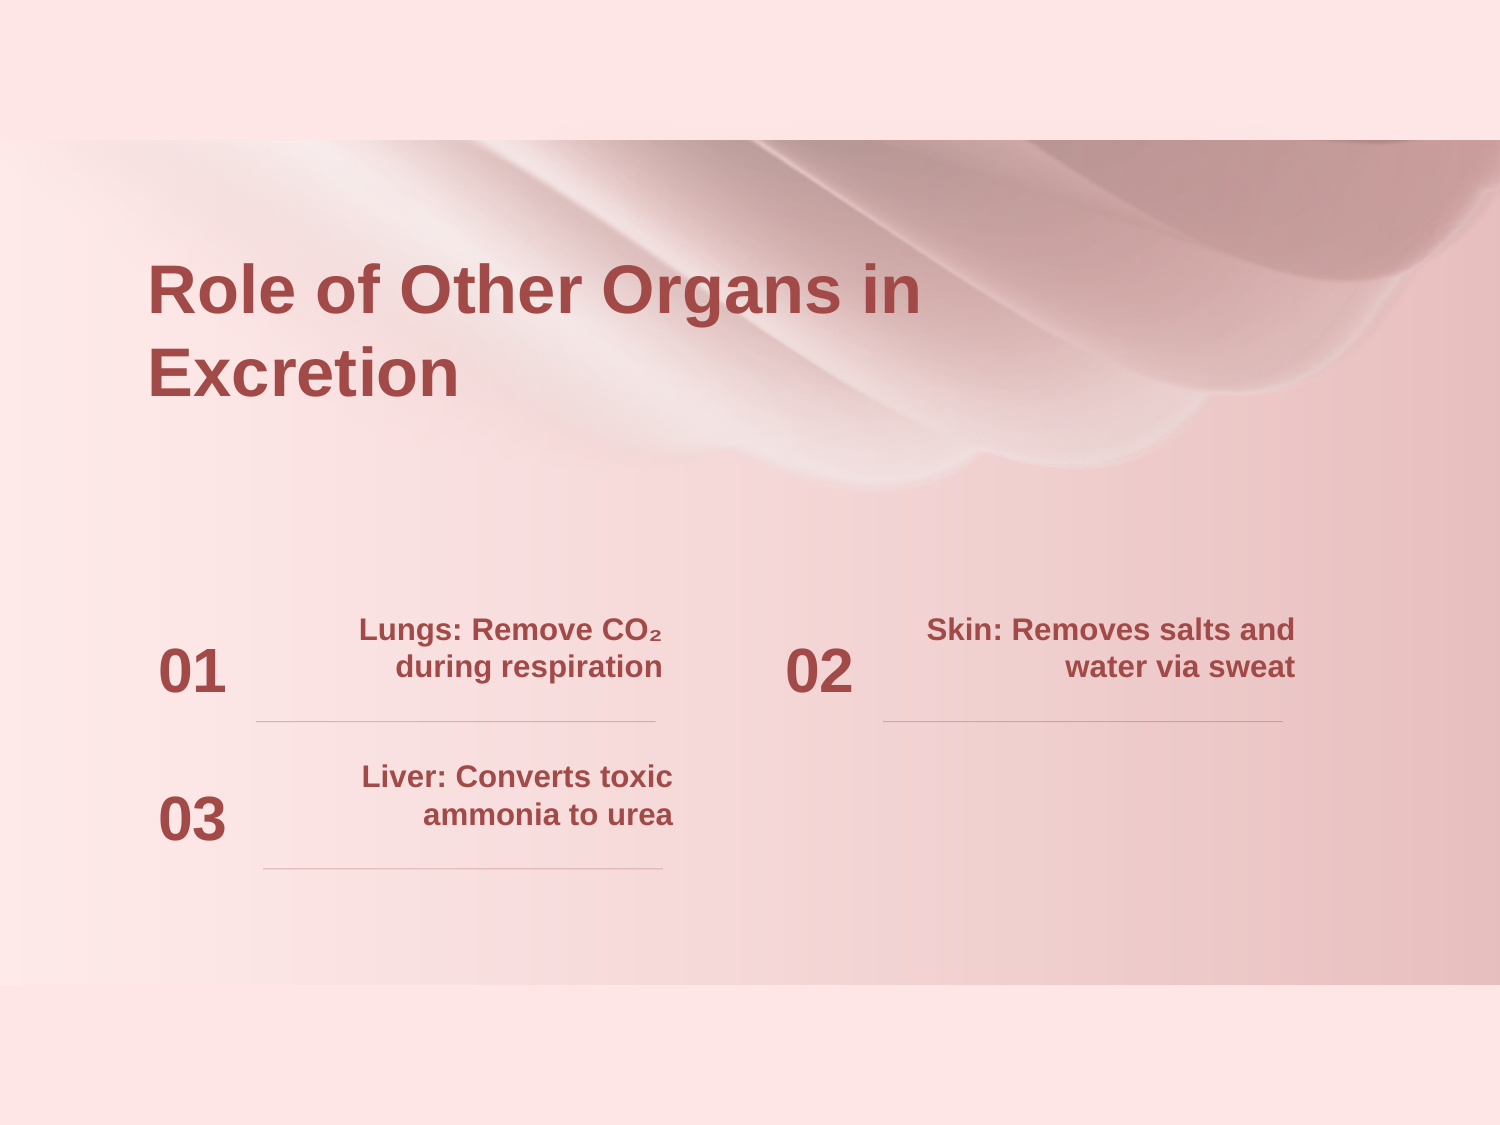

# Role of Other Organs in Excretion
01
02
Lungs: Remove CO₂ during respiration
Skin: Removes salts and water via sweat
03
Liver: Converts toxic ammonia to urea